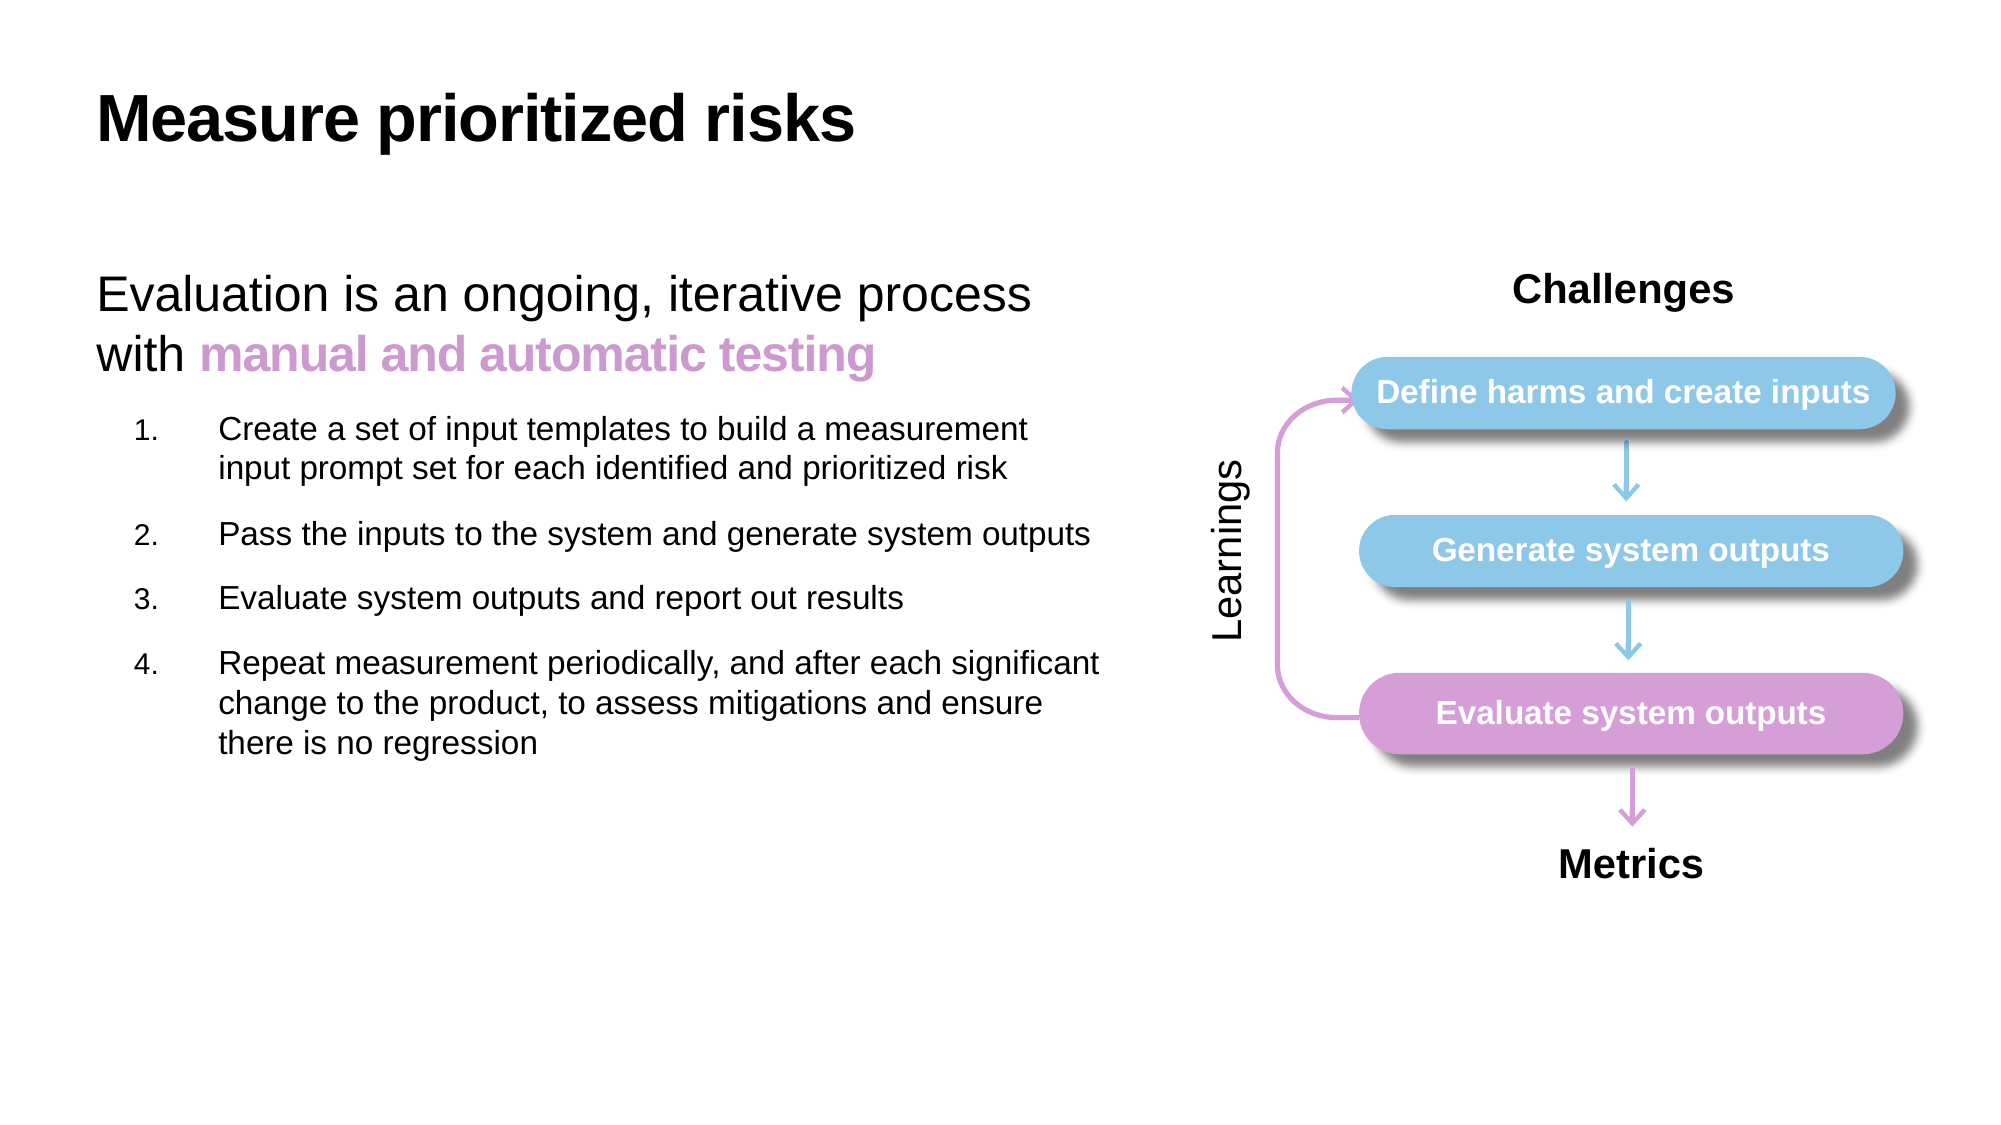

# Measure prioritized risks
Evaluation is an ongoing, iterative process with manual and automatic testing
Create a set of input templates to build a measurement input prompt set for each identified and prioritized risk
Pass the inputs to the system and generate system outputs
Evaluate system outputs and report out results
Repeat measurement periodically, and after each significant change to the product, to assess mitigations and ensure there is no regression
Challenges
Define harms and create inputs

Generate system outputs
Learnings
Evaluate system outputs
Metrics